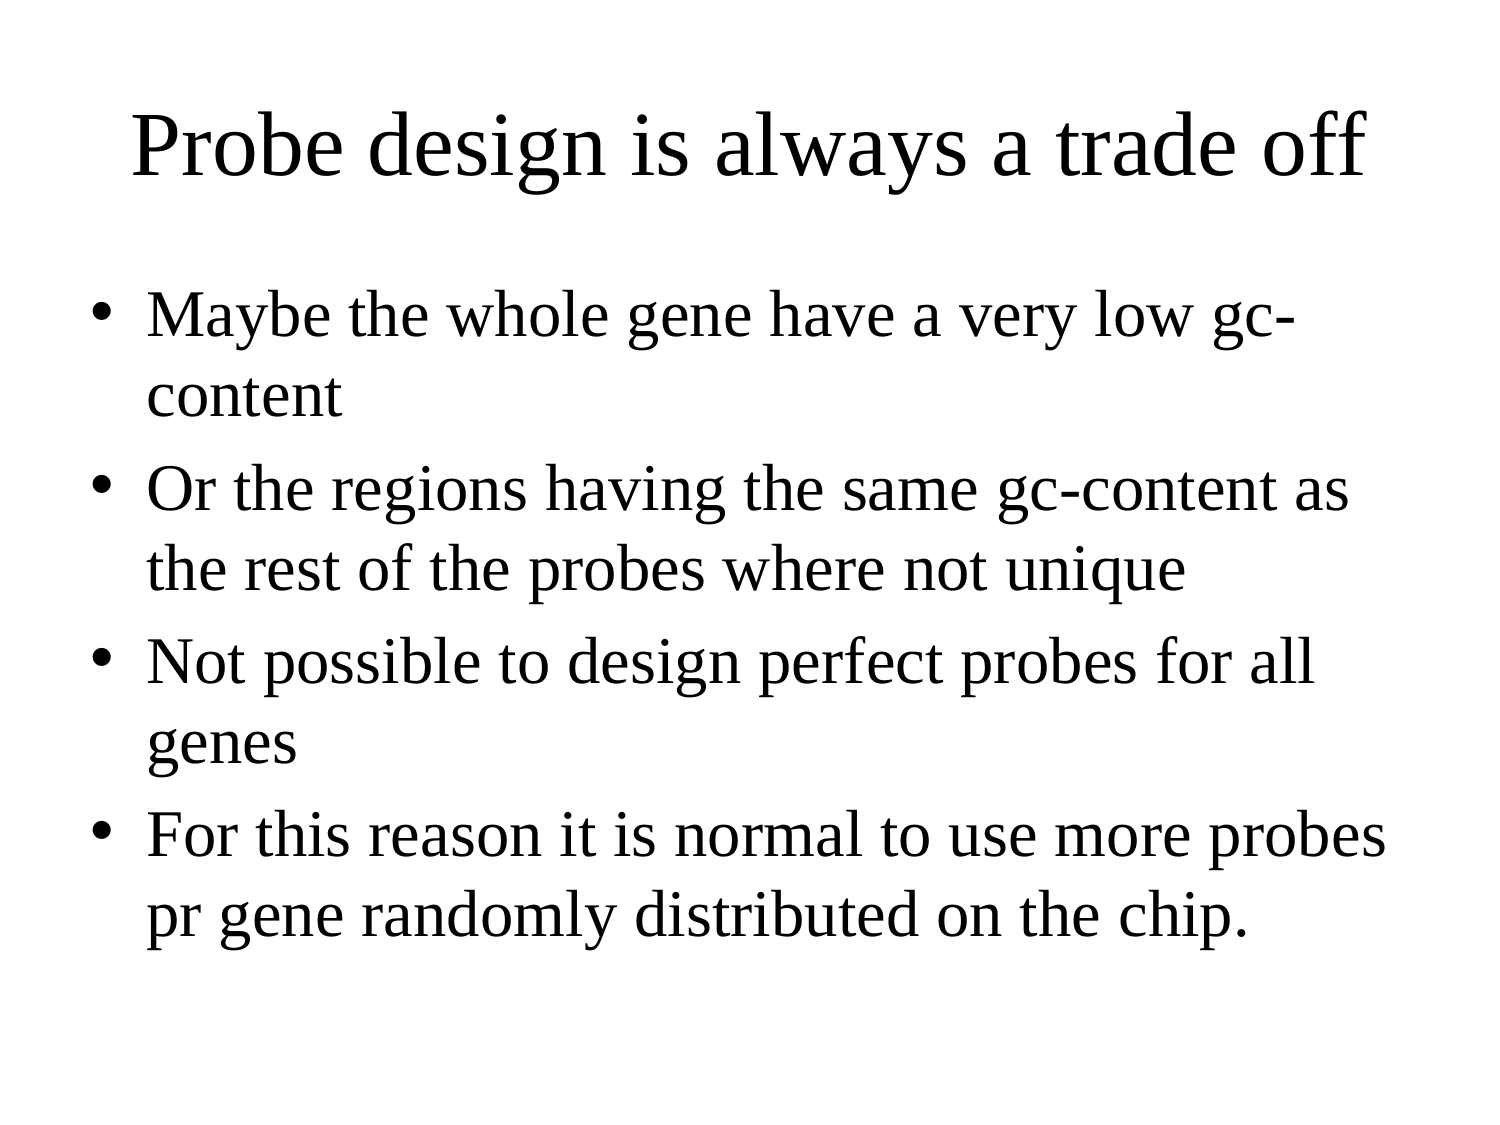

# Probe design is always a trade off
Maybe the whole gene have a very low gc-content
Or the regions having the same gc-content as the rest of the probes where not unique
Not possible to design perfect probes for all genes
For this reason it is normal to use more probes pr gene randomly distributed on the chip.